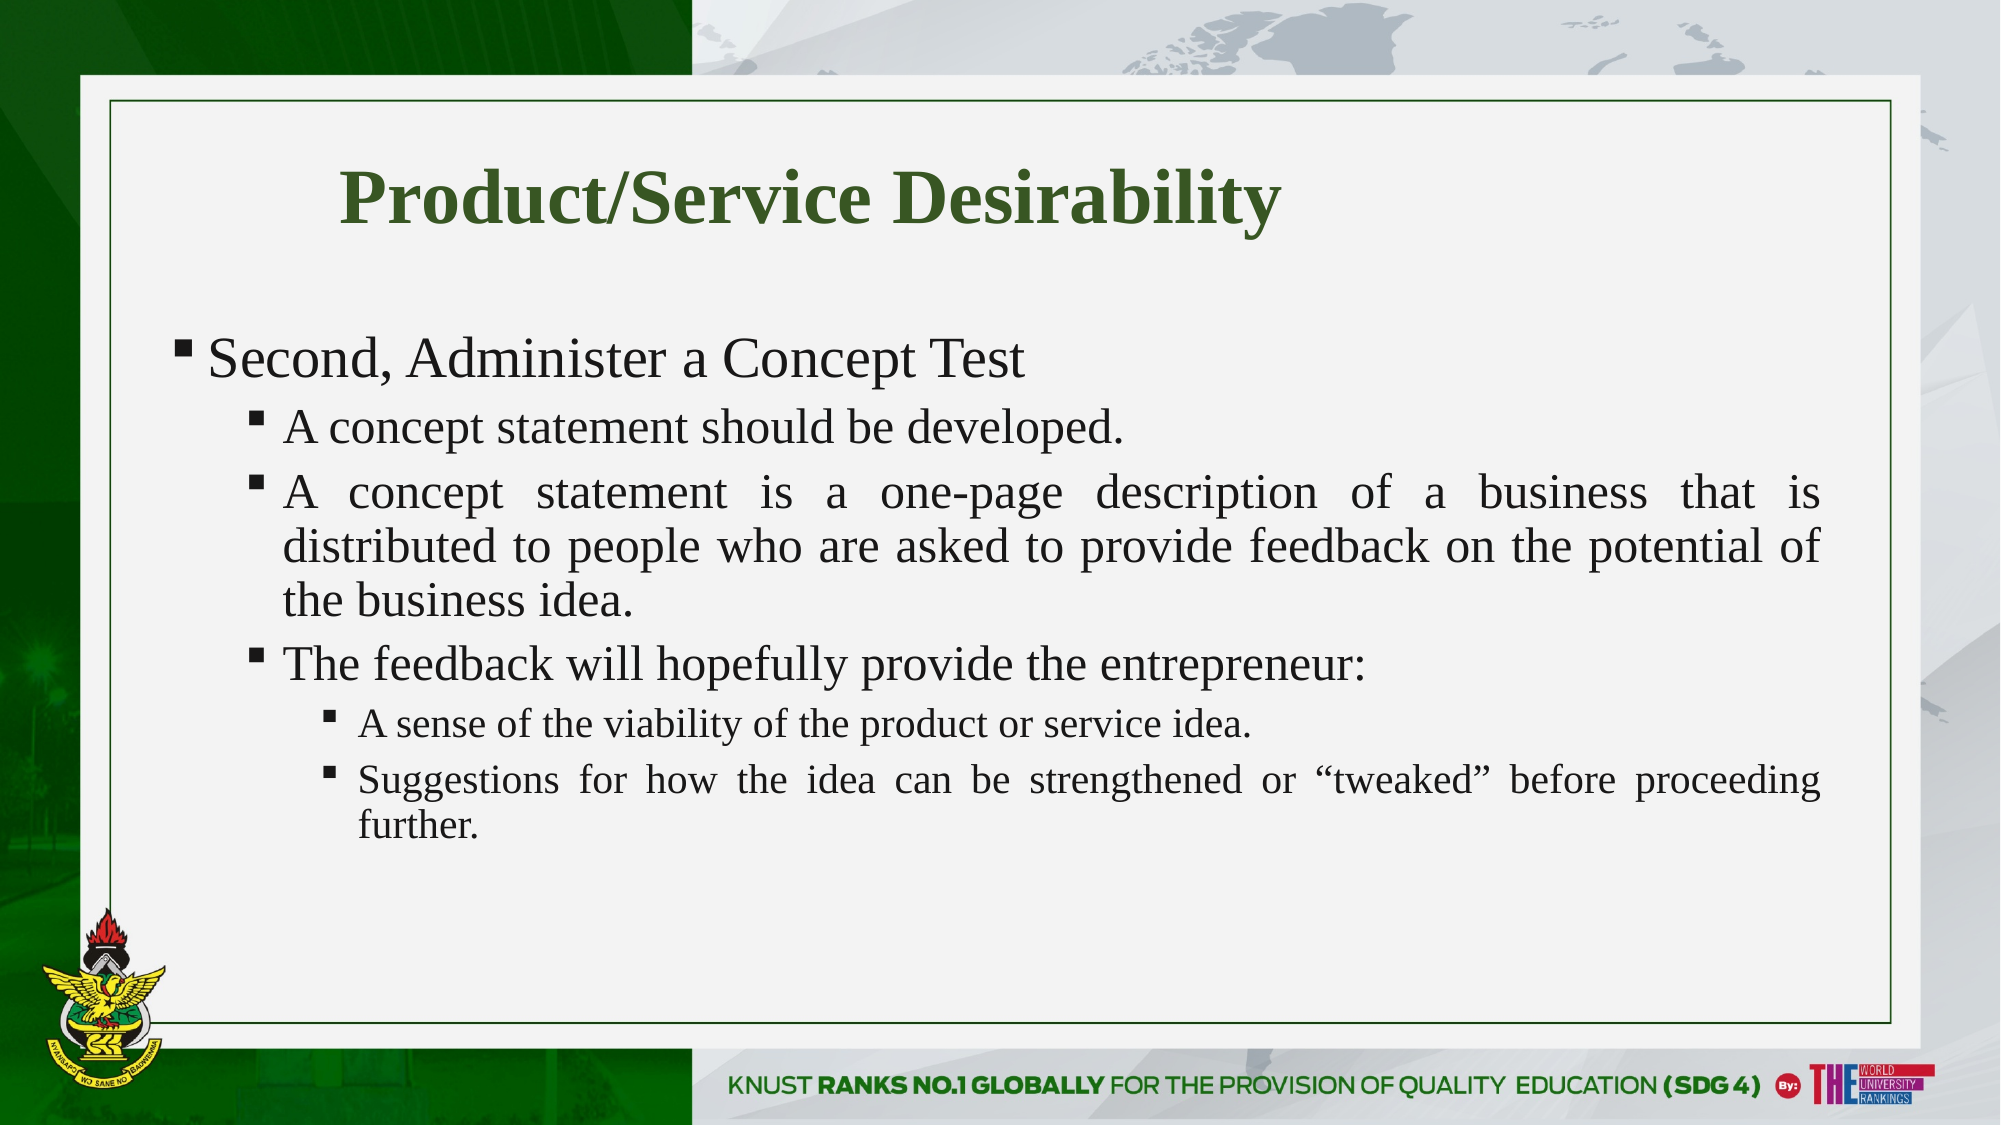

# Product/Service Desirability
Second, Administer a Concept Test
A concept statement should be developed.
A concept statement is a one-page description of a business that is distributed to people who are asked to provide feedback on the potential of the business idea.
The feedback will hopefully provide the entrepreneur:
A sense of the viability of the product or service idea.
Suggestions for how the idea can be strengthened or “tweaked” before proceeding further.